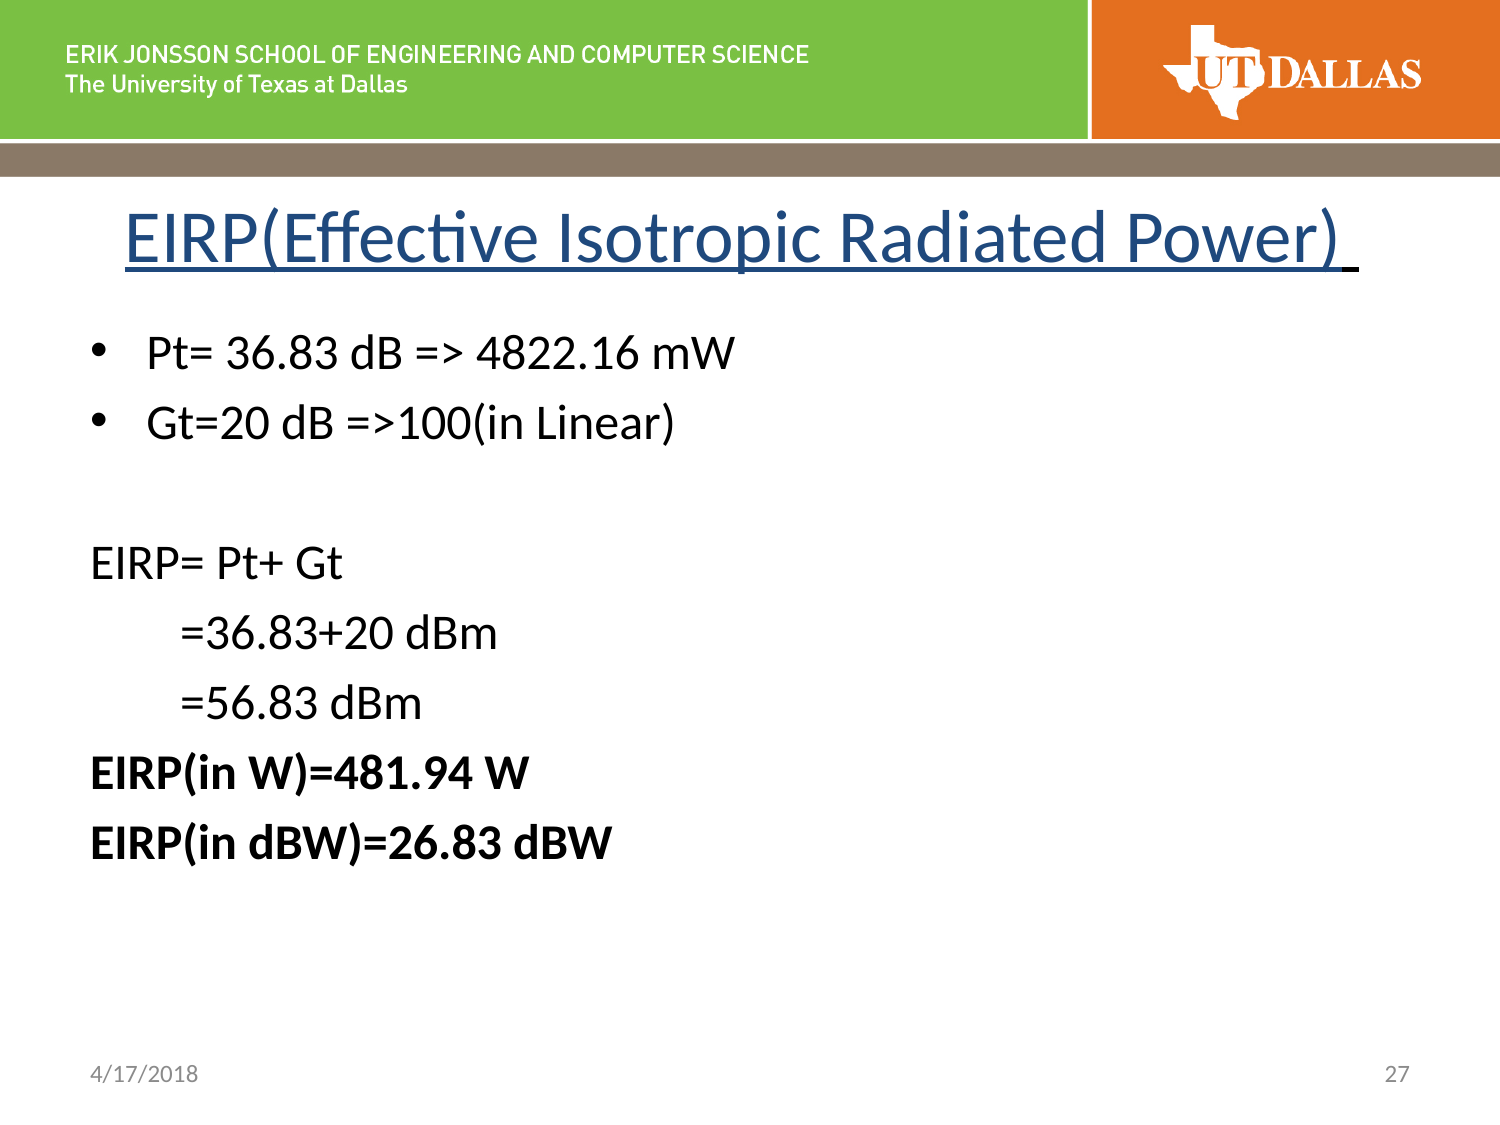

# EIRP(Effective Isotropic Radiated Power)
Pt= 36.83 dB => 4822.16 mW
Gt=20 dB =>100(in Linear)

EIRP= Pt+ Gt
        =36.83+20 dBm
        =56.83 dBm
EIRP(in W)=481.94 W
EIRP(in dBW)=26.83 dBW

4/17/2018
27